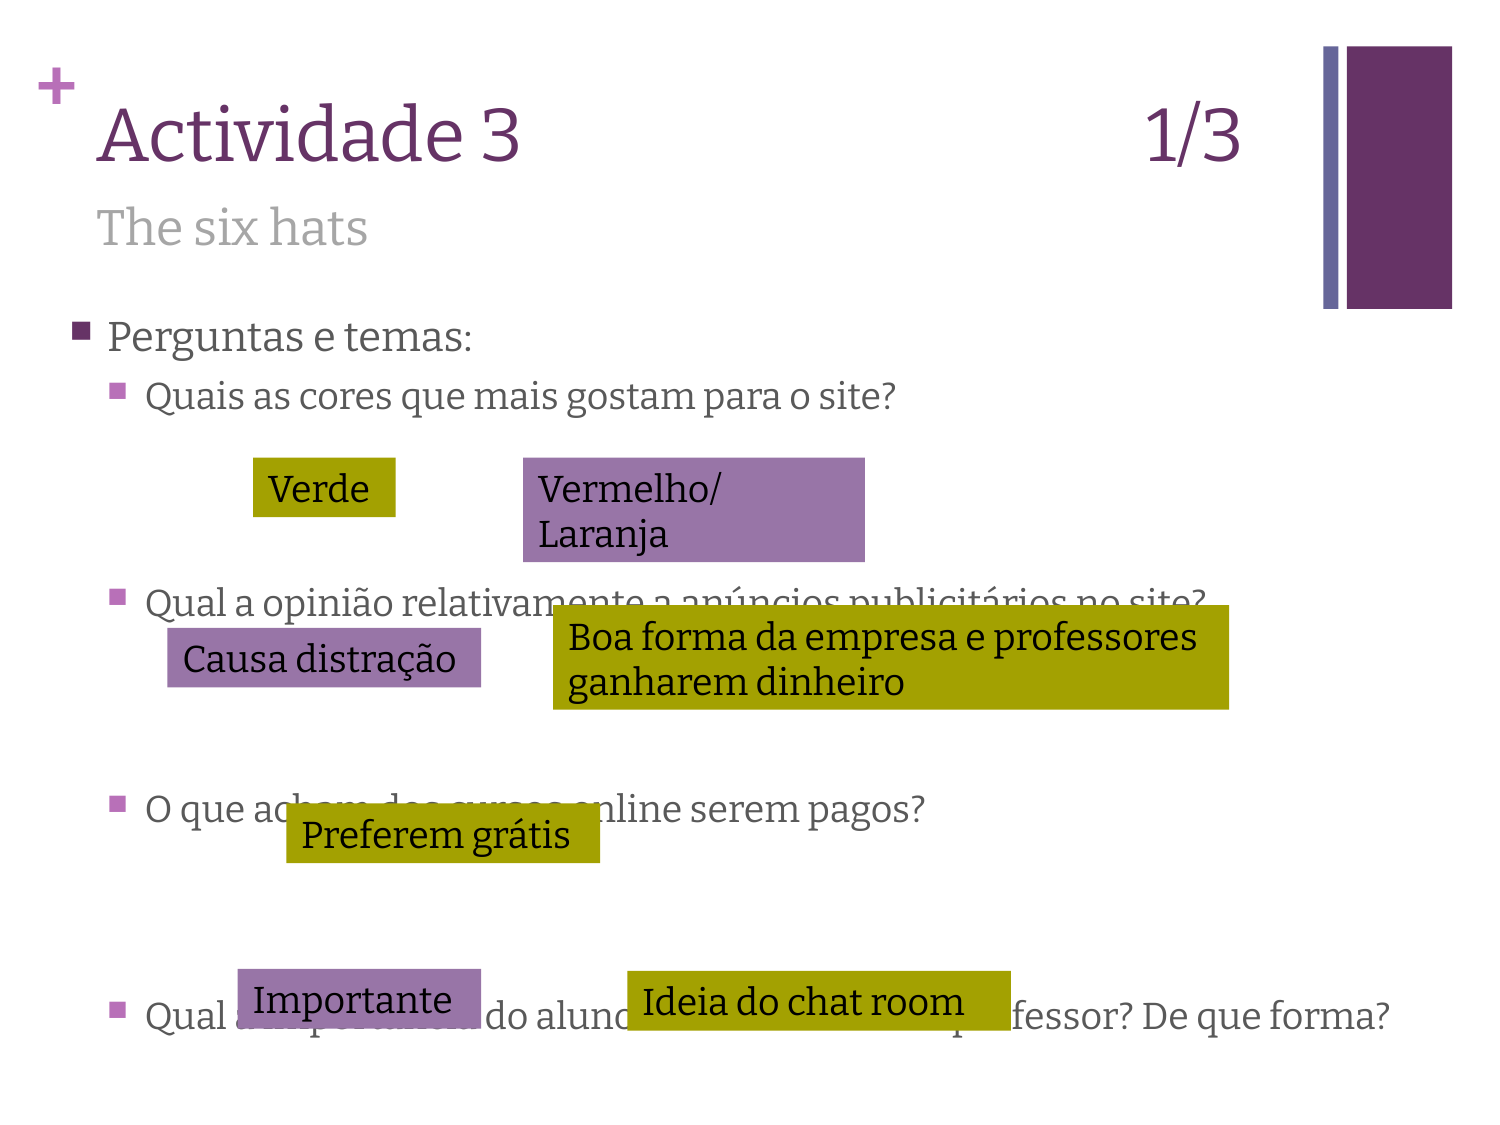

# Actividade 3					1/3
The six hats
Perguntas e temas:
Quais as cores que mais gostam para o site?

Qual a opinião relativamente a anúncios publicitários no site?

O que acham dos cursos online serem pagos?

Qual a importância do aluno comunicar com o professor? De que forma?

Verde
Vermelho/Laranja
Boa forma da empresa e professores ganharem dinheiro
Causa distração
Preferem grátis
Importante
Ideia do chat room